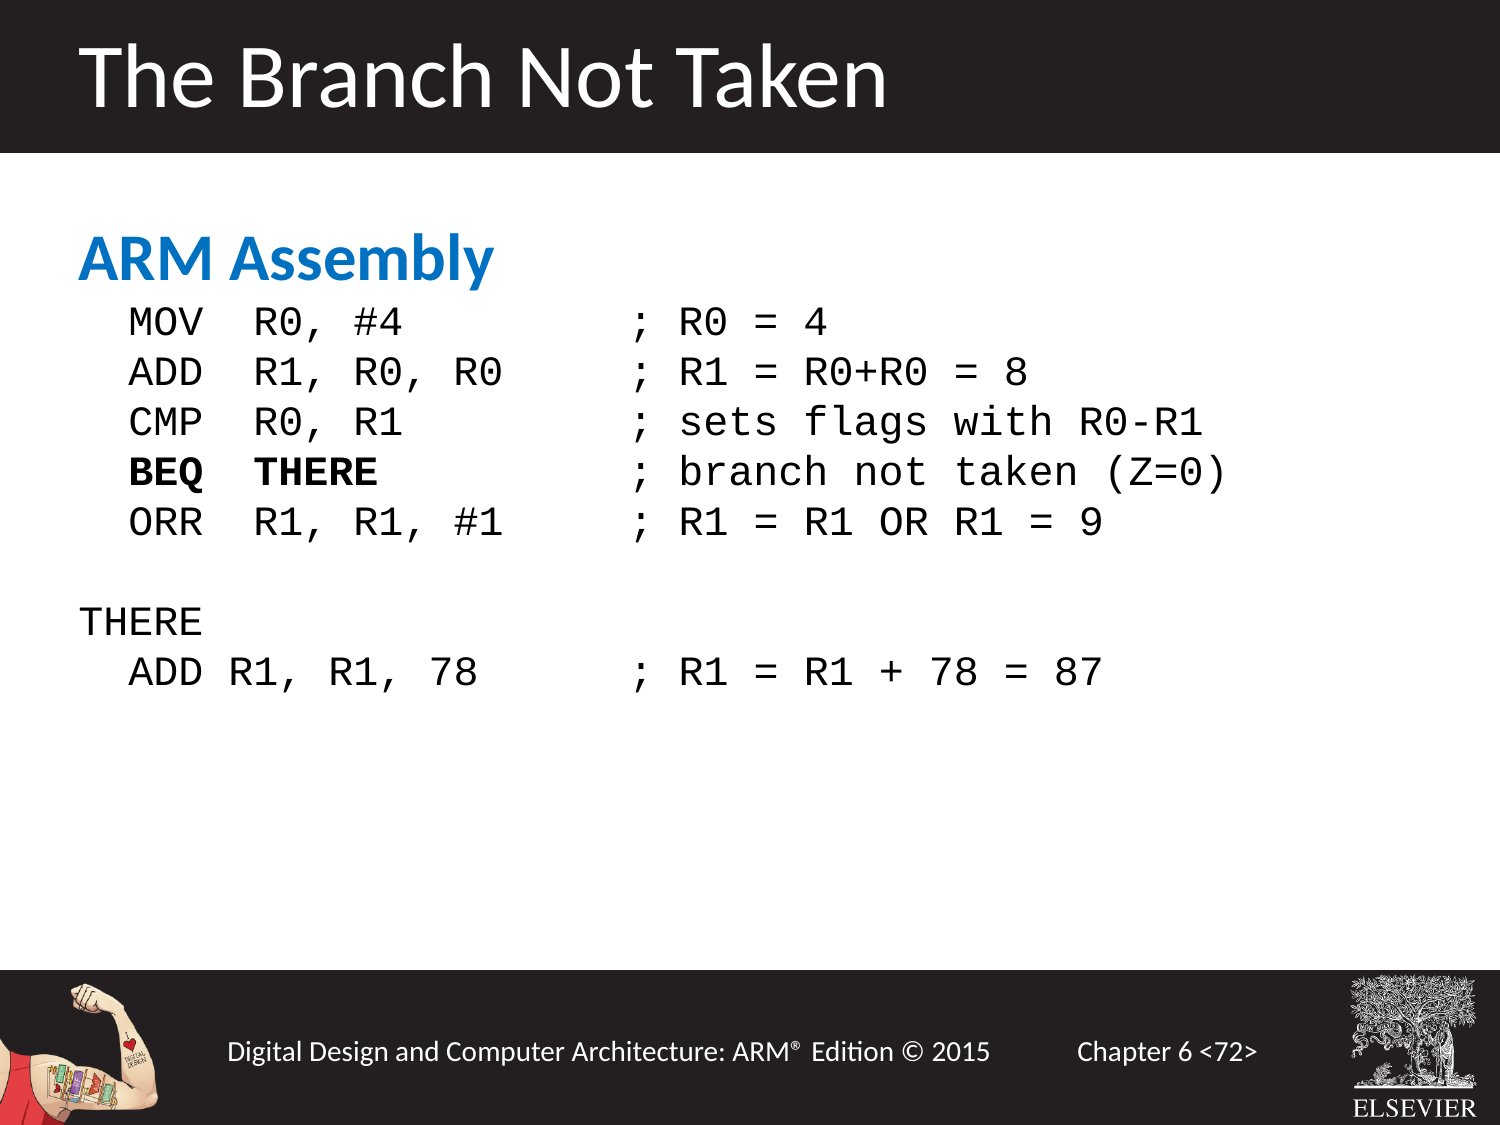

The Branch Not Taken

ARM Assembly
  MOV  R0, #4	    ; R0 = 4
  ADD	 R1, R0, R0     ; R1 = R0+R0 = 8
  CMP	 R0, R1	    ; sets flags with R0-R1
  BEQ	 THERE	    ; branch not taken (Z=0)
  ORR  R1, R1, #1     ; R1 = R1 OR R1 = 9

THERE
  ADD R1, R1, 78      ; R1 = R1 + 78 = 87